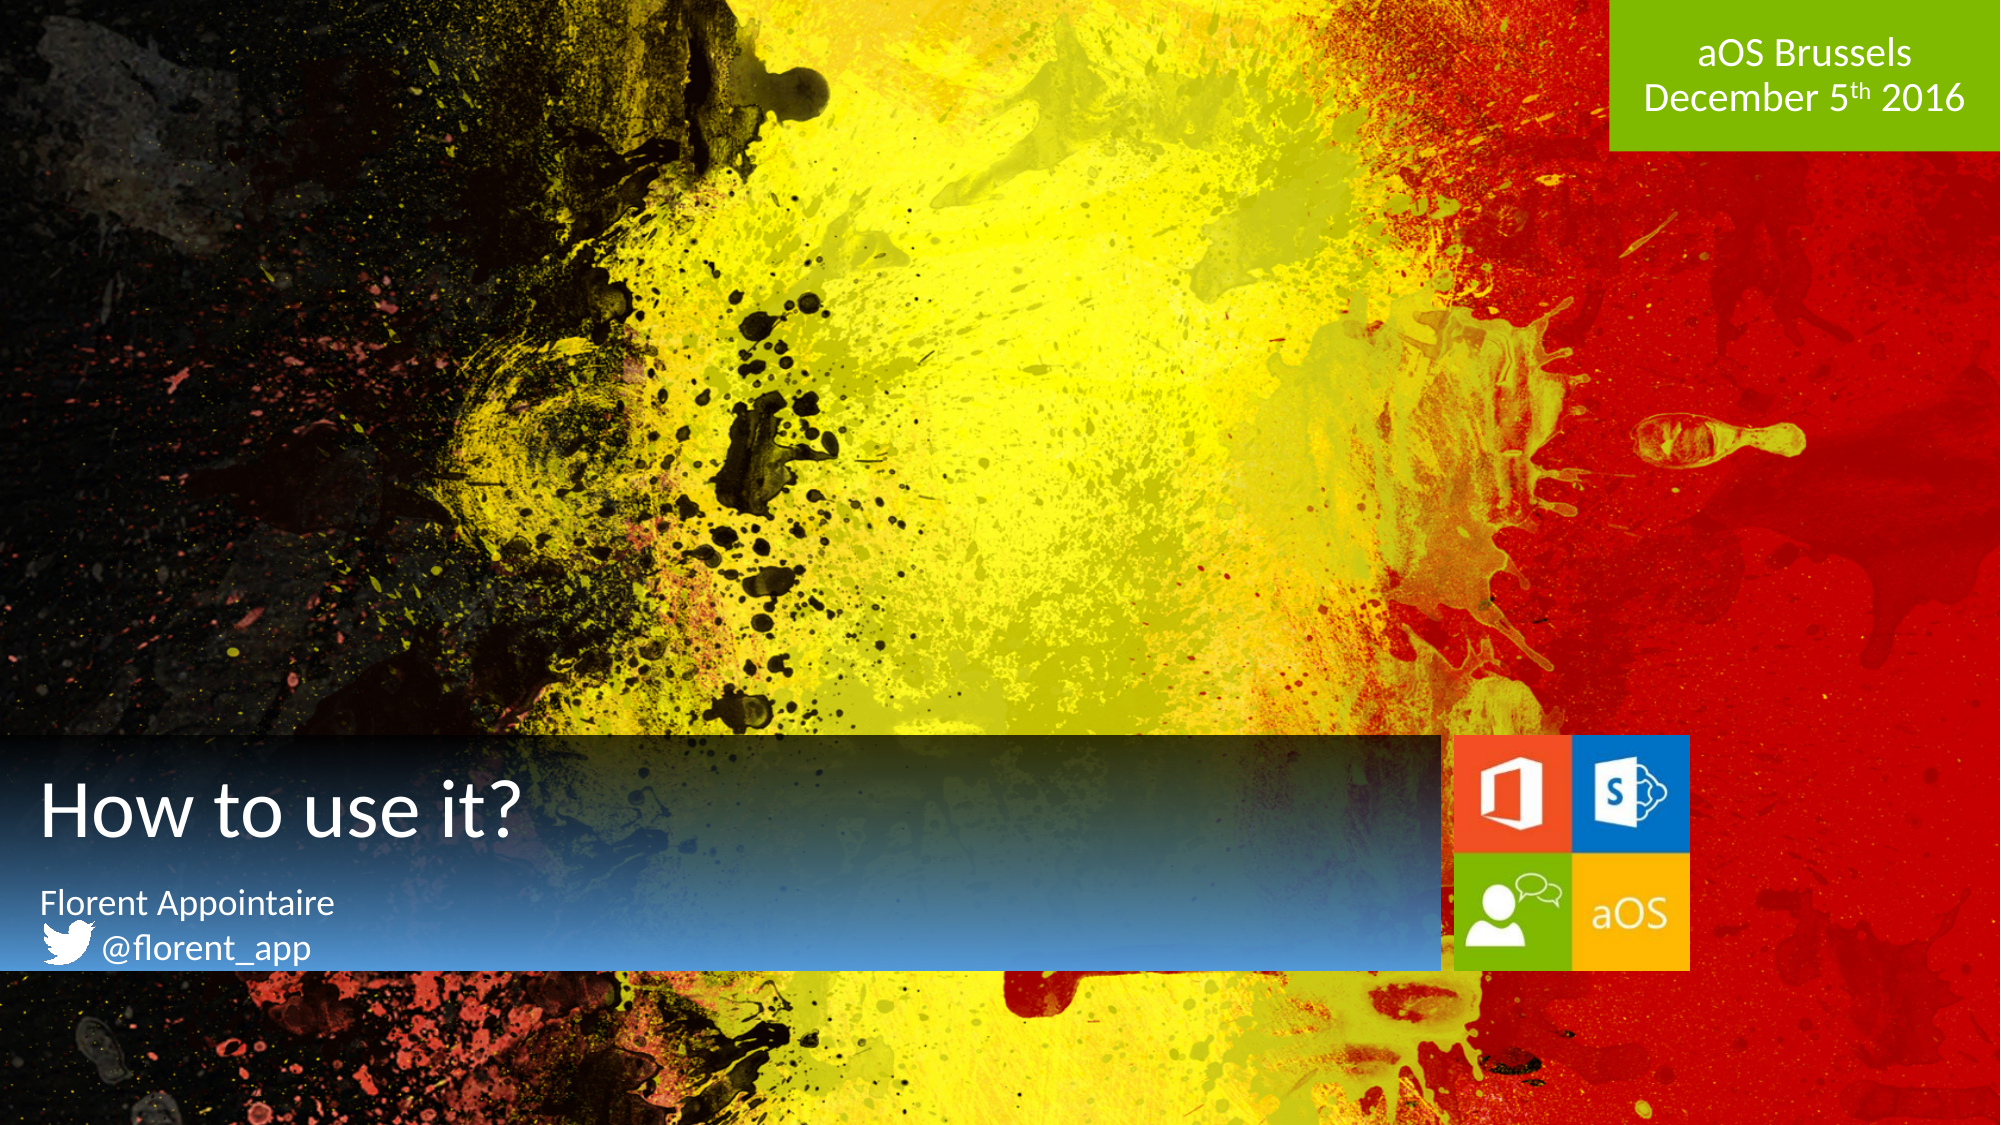

# How to use it?
Florent Appointaire
       @florent_app